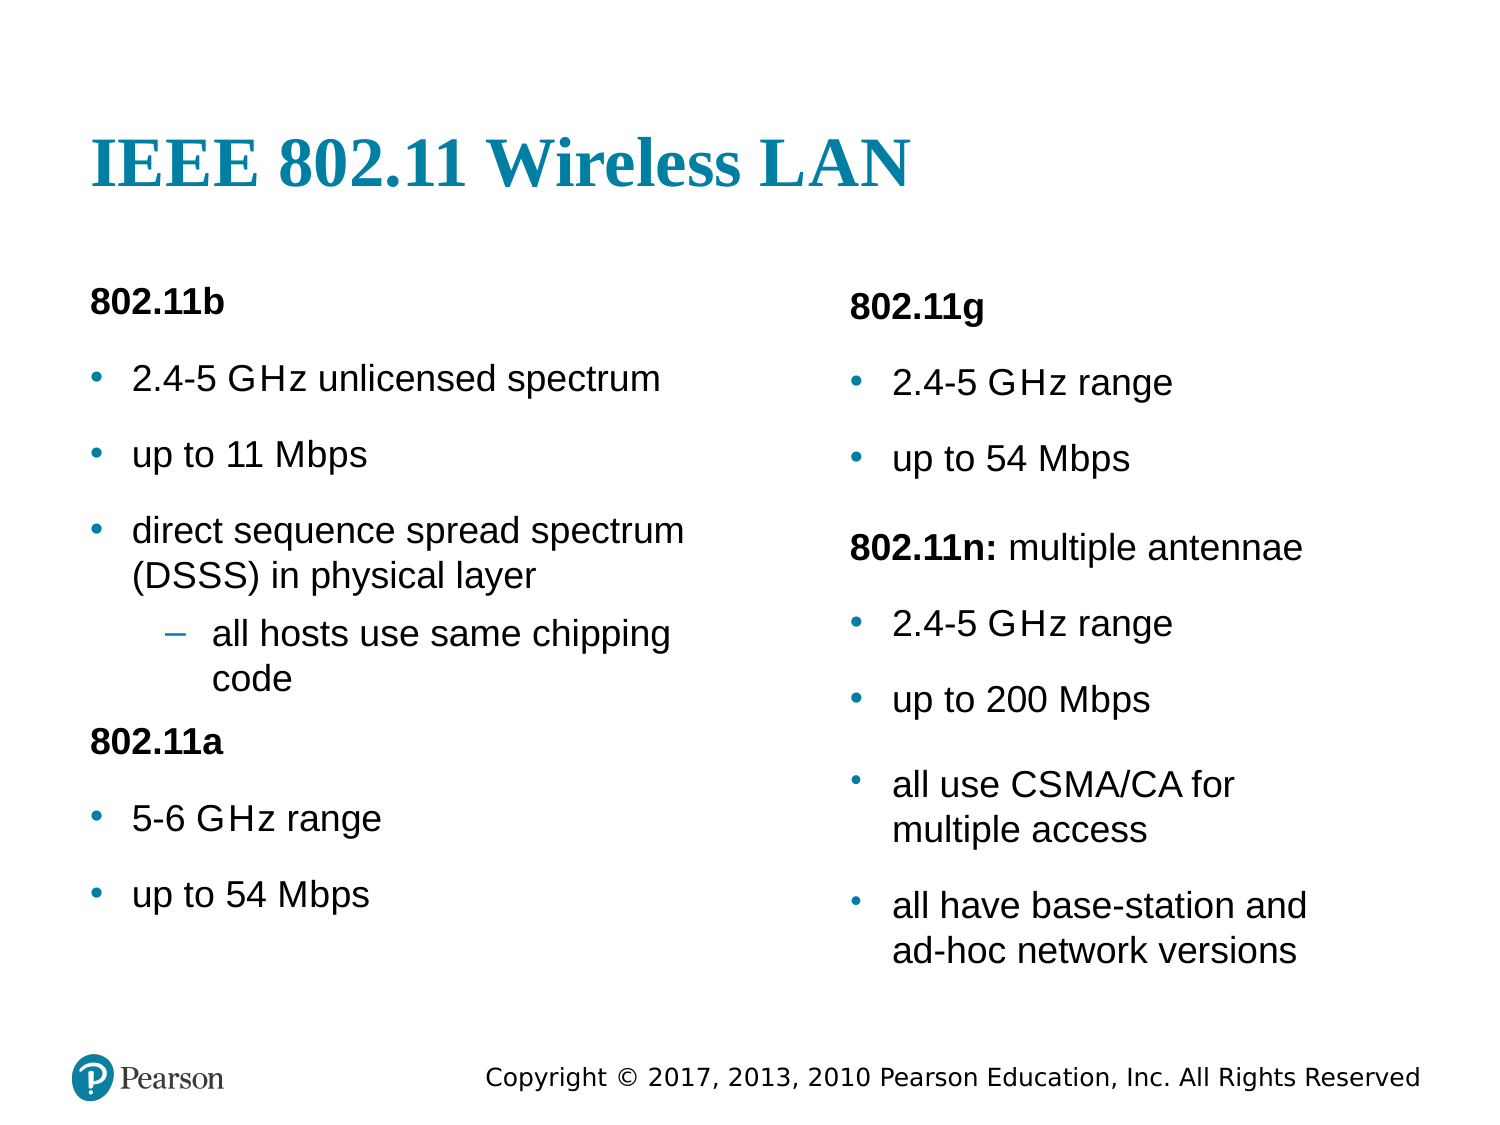

# I E E E 802.11 Wireless L A N
802.11b
2.4-5 GigaHertz unlicensed spectrum
up to 11 M b p s
direct sequence spread spectrum (D S S S) in physical layer
all hosts use same chipping code
802.11g
2.4-5 GigaHertz range
up to 54 M b p s
802.11n: multiple antennae
2.4-5 GigaHertz range
up to 200 M b ps
802.11a
5-6 GigaHertz range
up to 54 M b ps
all use C S M A/C A for multiple access
all have base-station and ad-hoc network versions